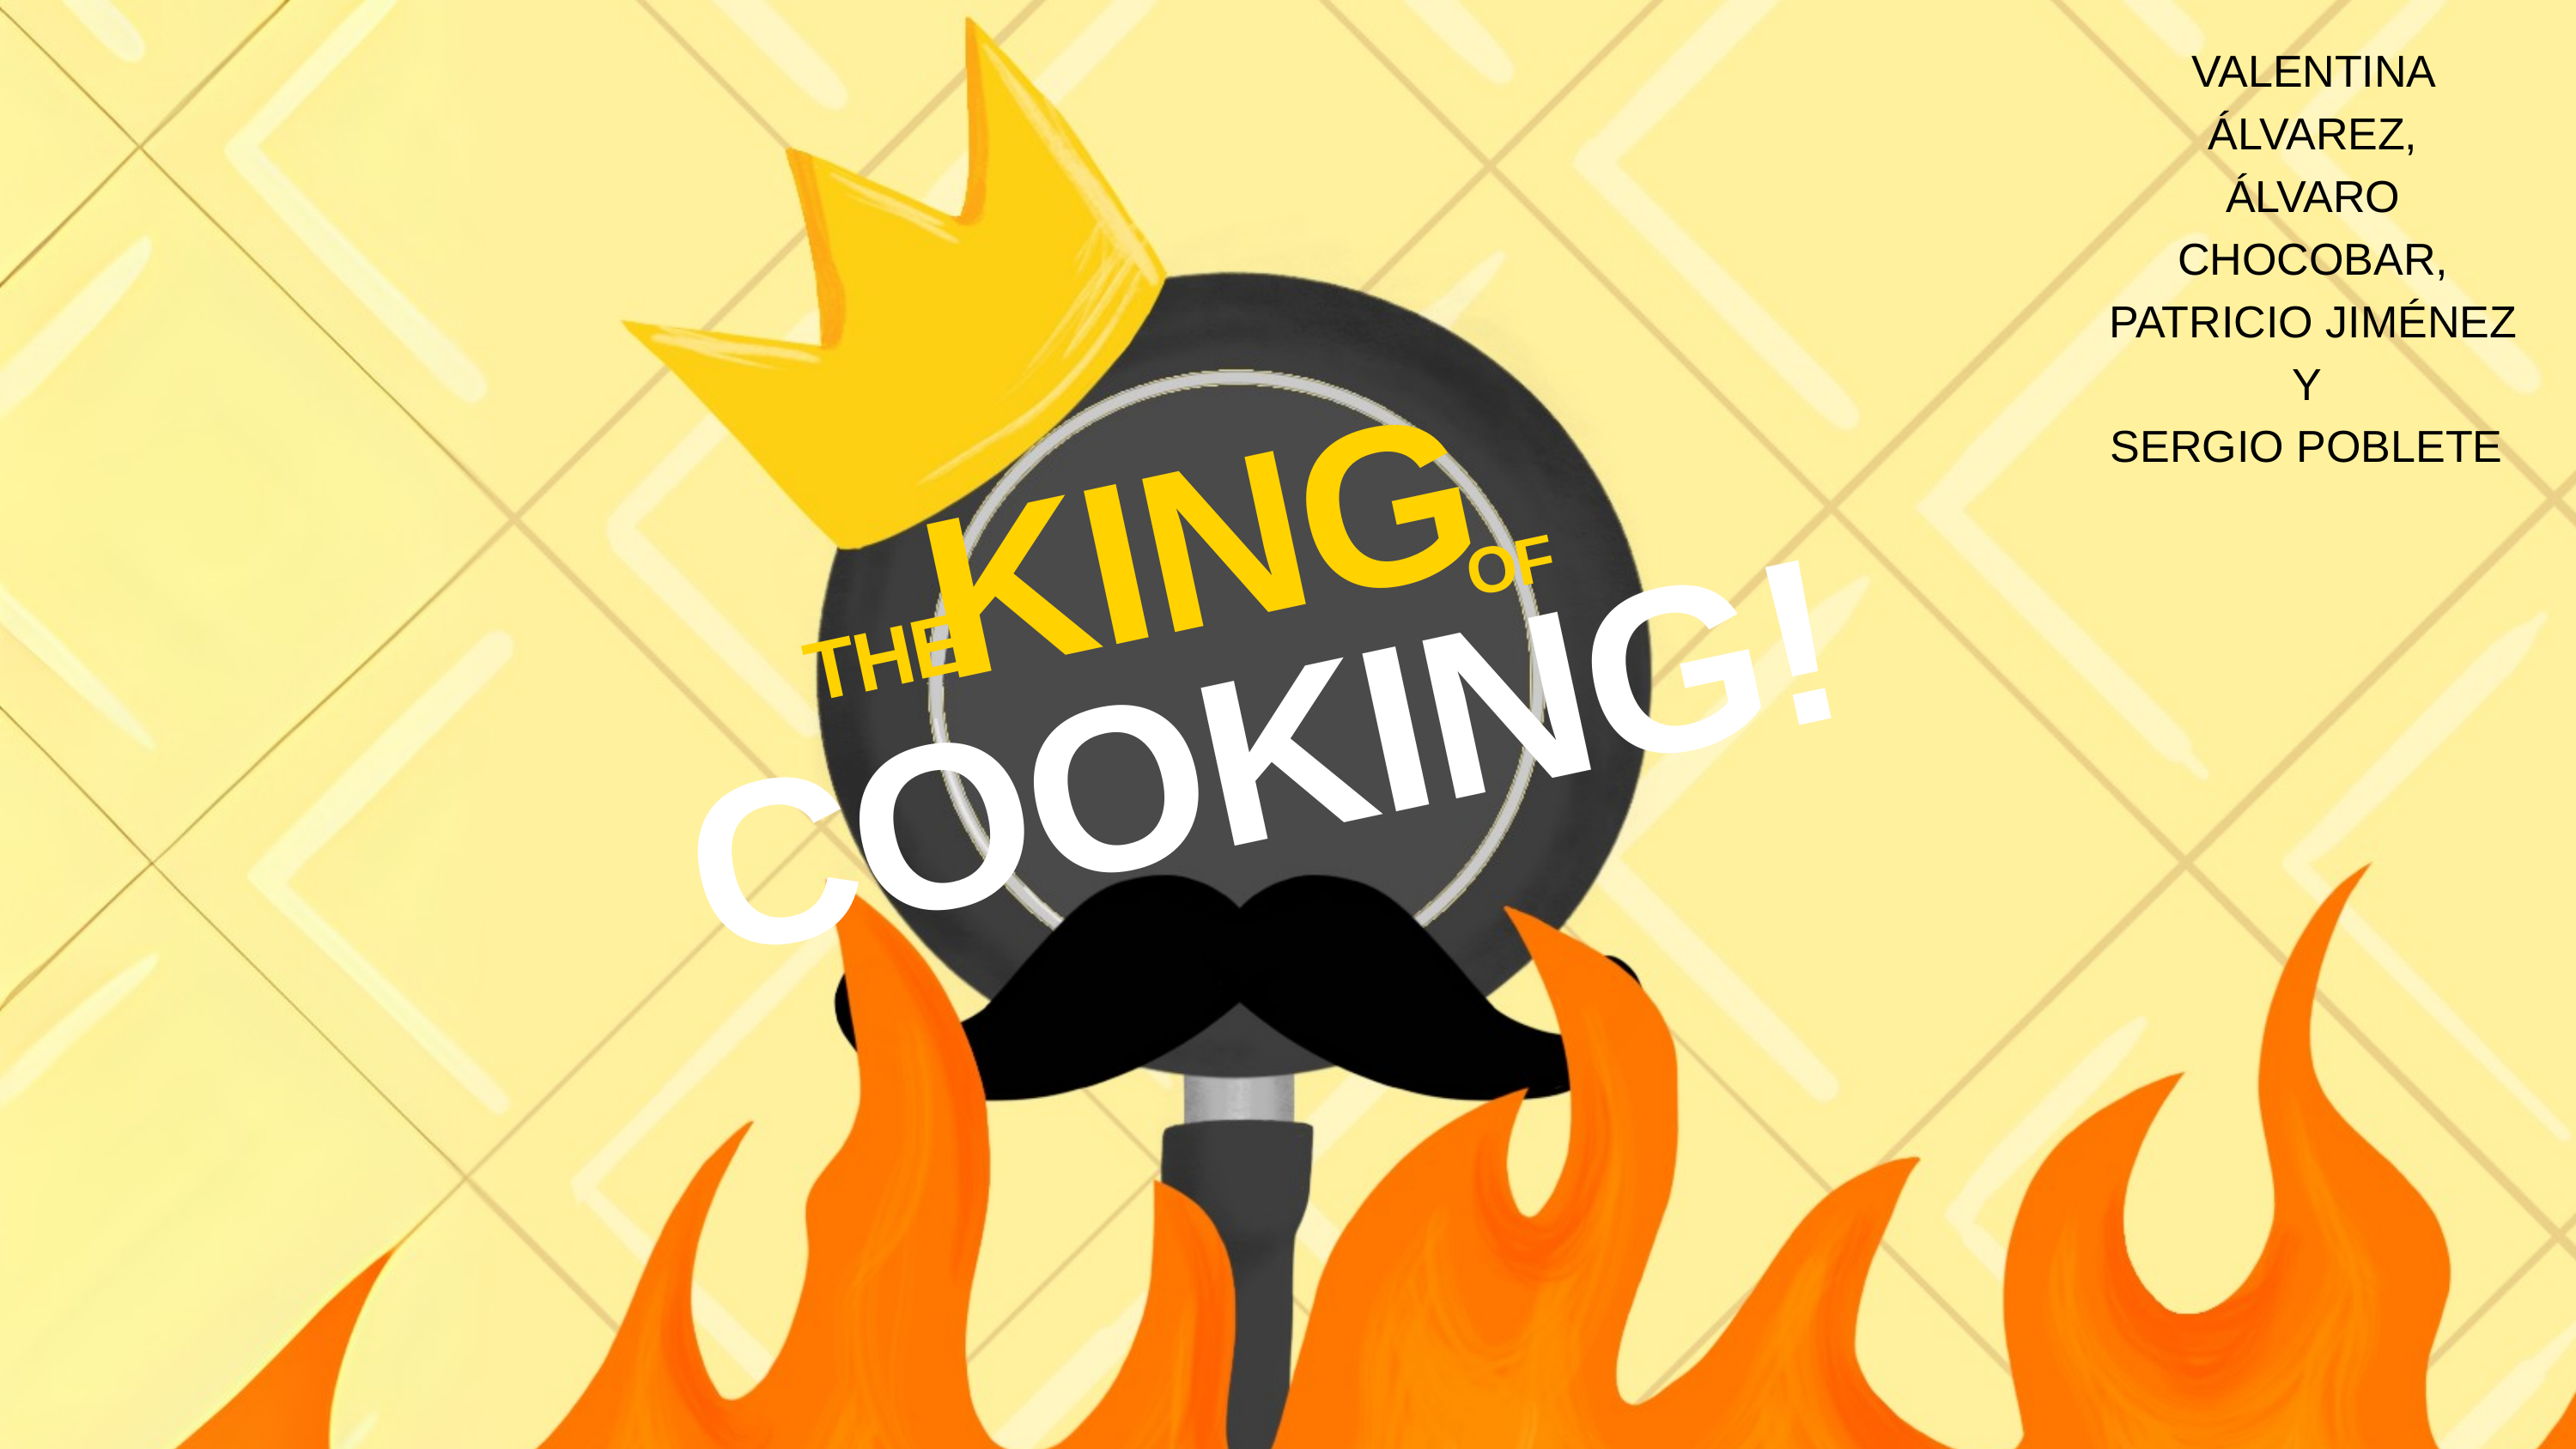

VALENTINA ÁLVAREZ,
ÁLVARO CHOCOBAR,
PATRICIO JIMÉNEZ Y
SERGIO POBLETE
KING
OF

THE
COOKING!